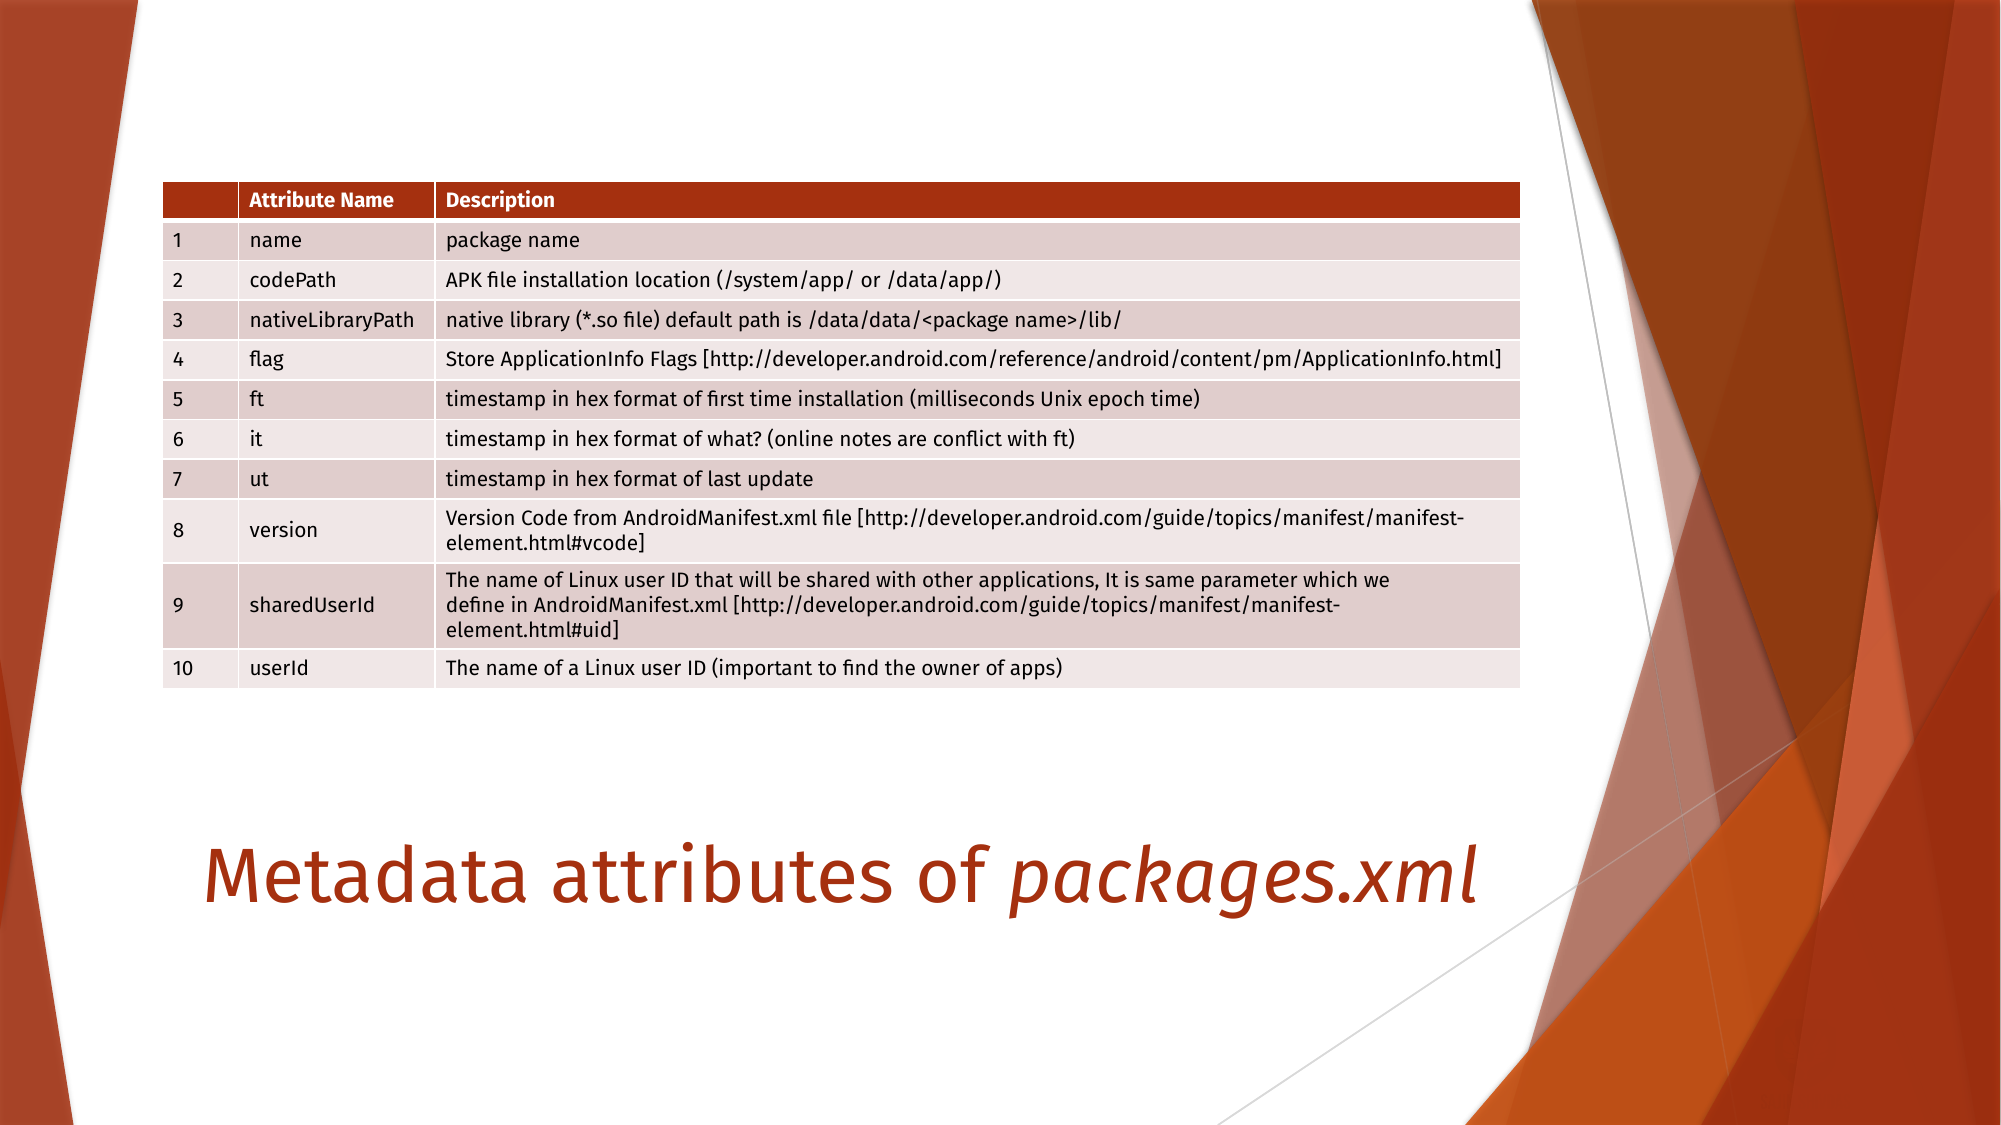

| ​​​ | Attribute Name​​​ | Description​​​ |
| --- | --- | --- |
| 1​​​ | name​​​ | package name​​​ |
| 2​​​ | codePath​​​ | APK file installation location (/system/app/ or /data/app/)​​​ |
| 3​​​ | nativeLibraryPath​​​ | native library (\*.so file) default path is /data/data/<package name>/lib/​​​ |
| 4​​​ | flag​​​ | Store ApplicationInfo Flags [http://developer.android.com/reference/android/content/pm/ApplicationInfo.html]​​​ |
| 5​​​ | ft​​​ | timestamp in hex format of first time installation (milliseconds Unix epoch time)​​​ |
| 6​​​ | it​​​ | timestamp in hex format of what? (online notes are conflict with ft)​​​ |
| 7​​​ | ut​​​ | timestamp in hex format of last update​​​ |
| 8​​​ | version​​​ | Version Code from AndroidManifest.xml file [http://developer.android.com/guide/topics/manifest/manifest-element.html#vcode]​​​ |
| 9​​​ | sharedUserId​​​ | The name of Linux user ID that will be shared with other applications, It is same parameter which we define in AndroidManifest.xml [http://developer.android.com/guide/topics/manifest/manifest-element.html#uid]​​​ |
| 10​​​ | userId​​​ | The name of a Linux user ID (important to find the owner of apps)​​​ |

# Metadata attributes of packages.xml